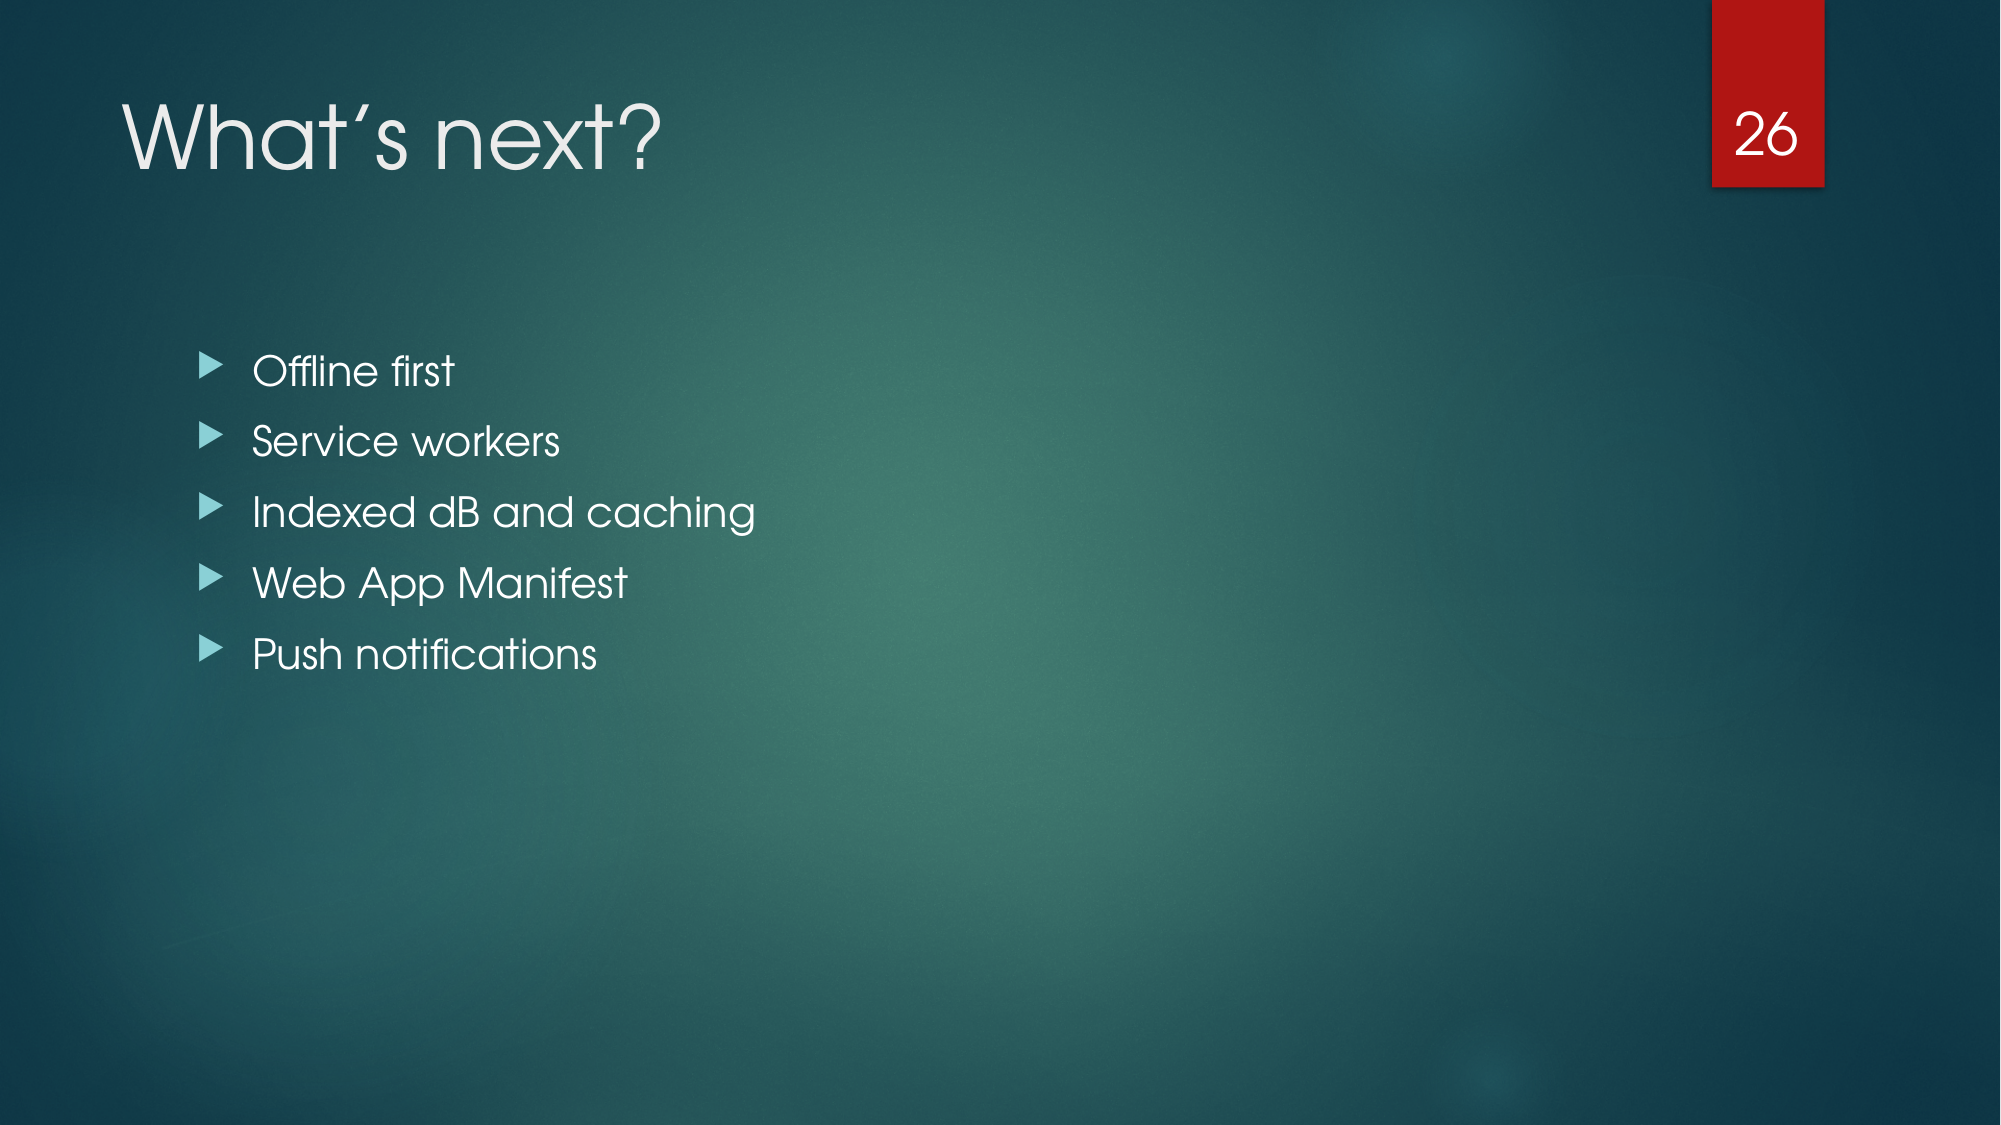

26
# What’s next?
Offline first
Service workers
Indexed dB and caching
Web App Manifest
Push notifications